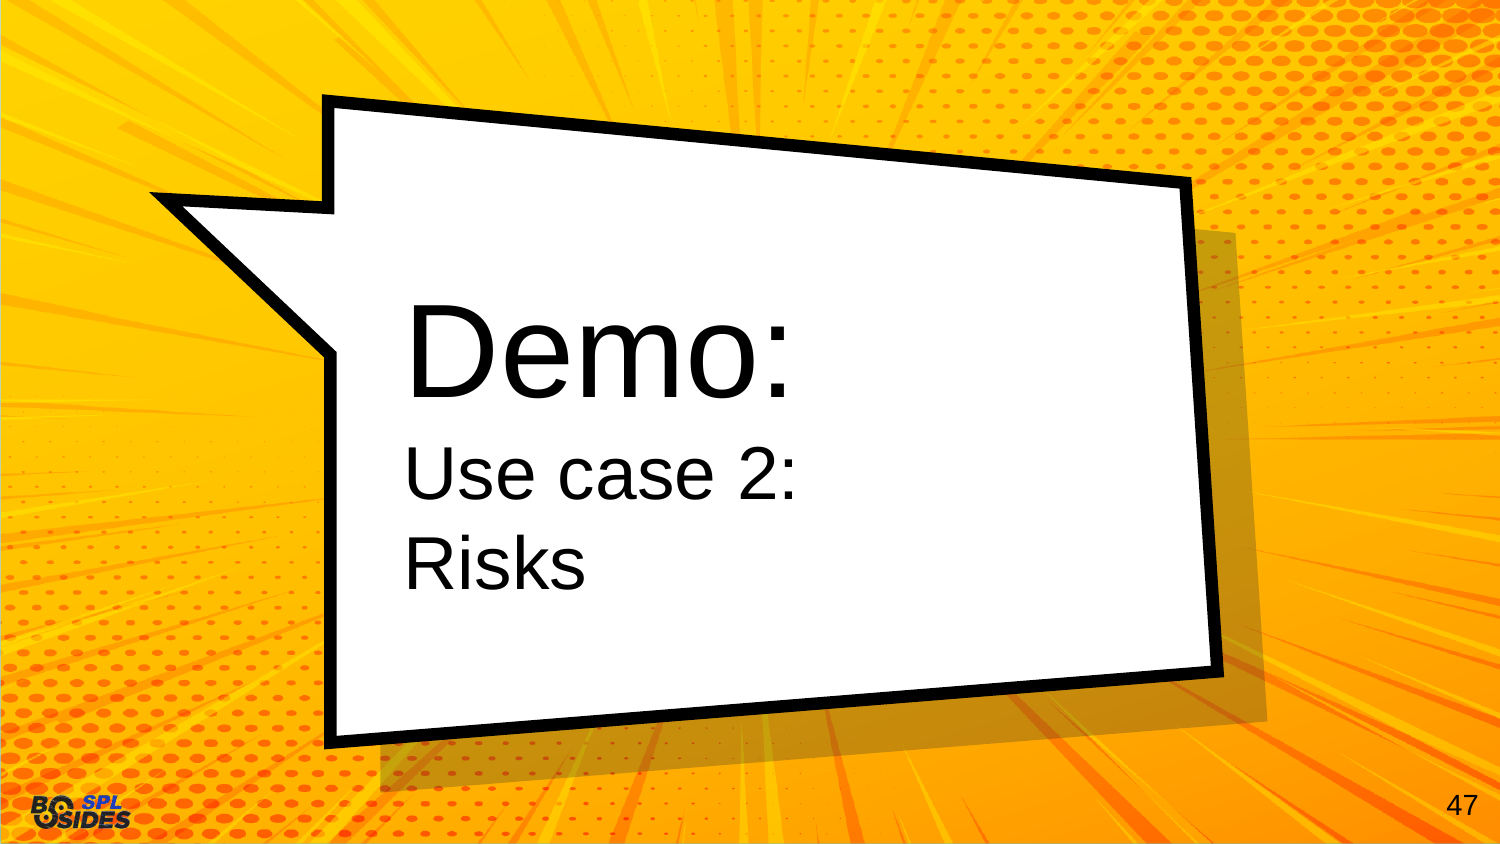

# Demo: Use case 2: Risks
47